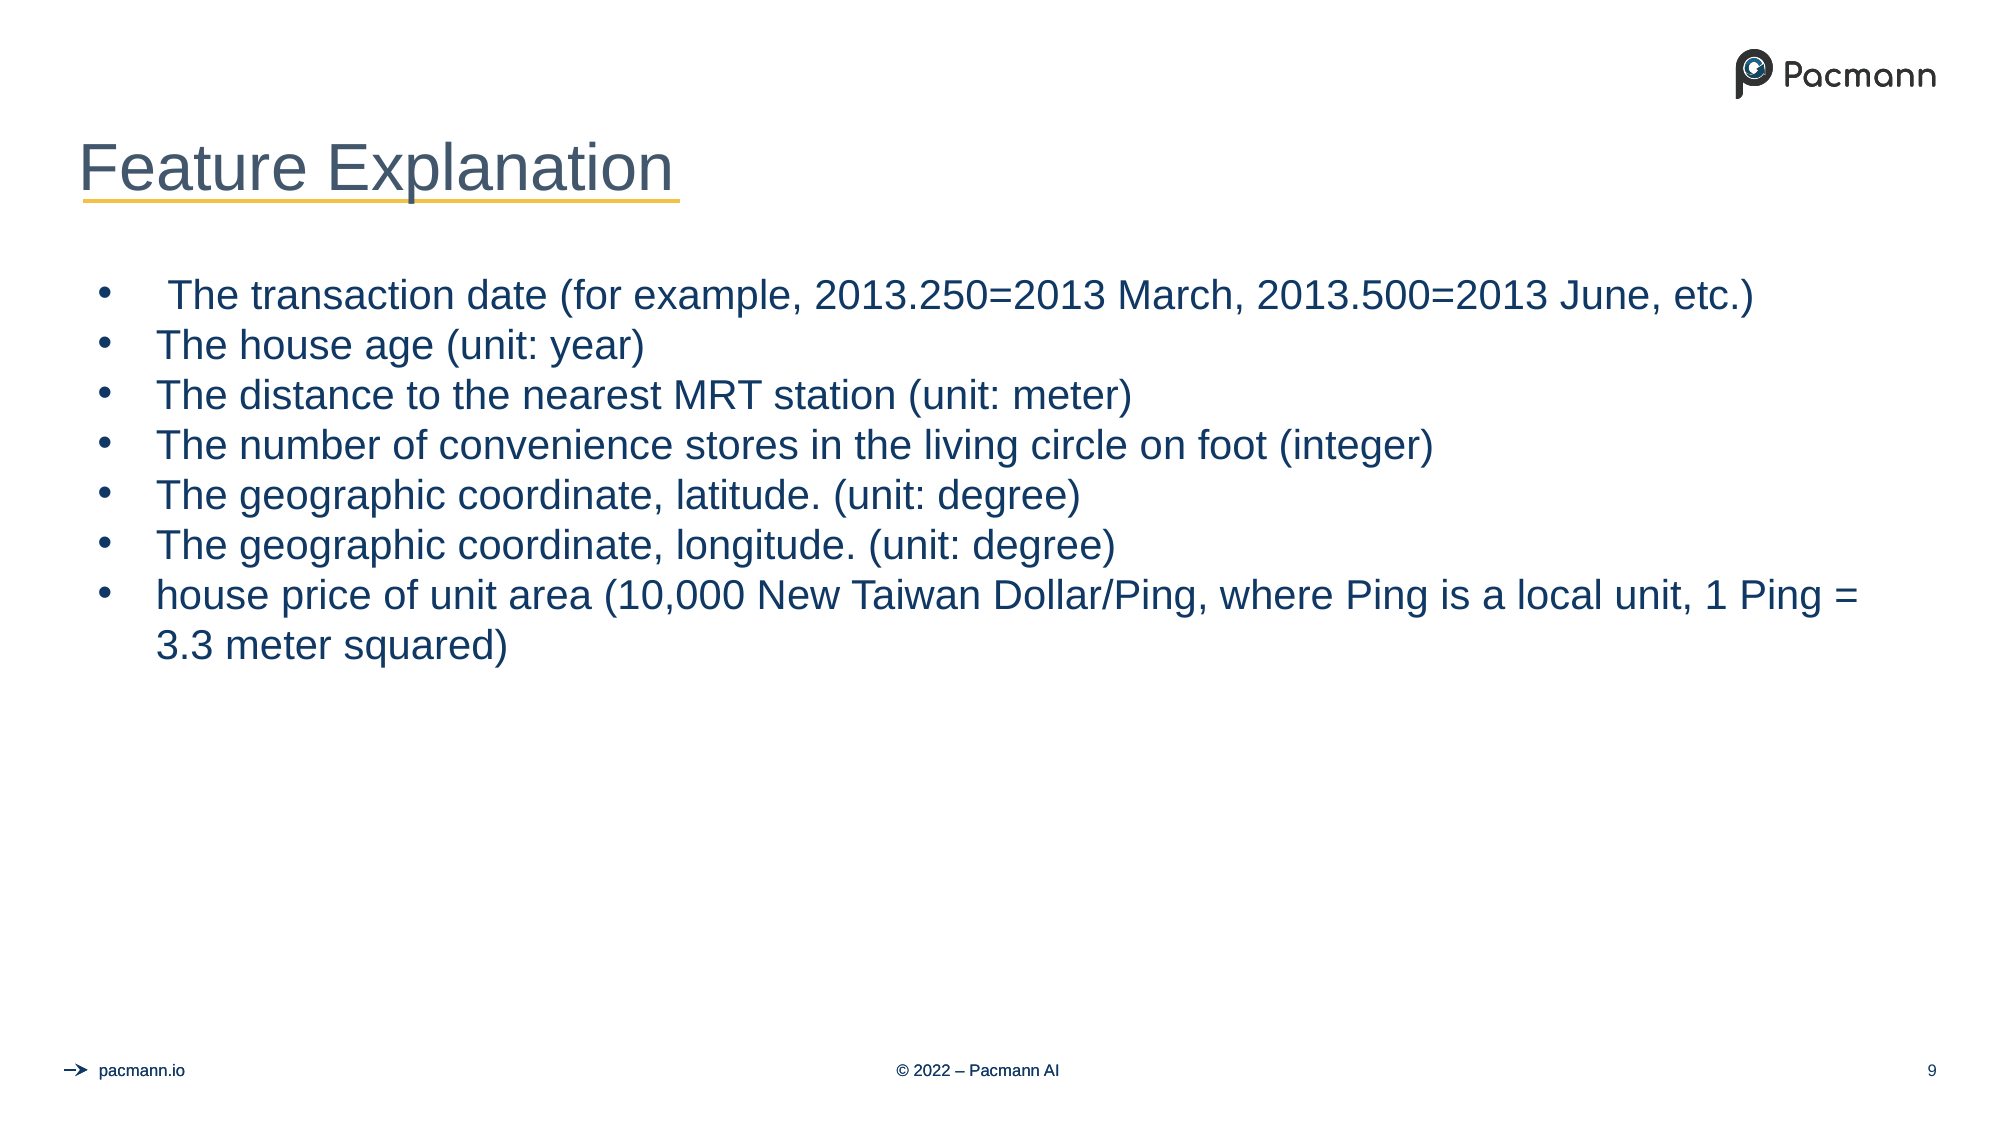

# Feature Explanation
 The transaction date (for example, 2013.250=2013 March, 2013.500=2013 June, etc.)
The house age (unit: year)
The distance to the nearest MRT station (unit: meter)
The number of convenience stores in the living circle on foot (integer)
The geographic coordinate, latitude. (unit: degree)
The geographic coordinate, longitude. (unit: degree)
house price of unit area (10,000 New Taiwan Dollar/Ping, where Ping is a local unit, 1 Ping = 3.3 meter squared)